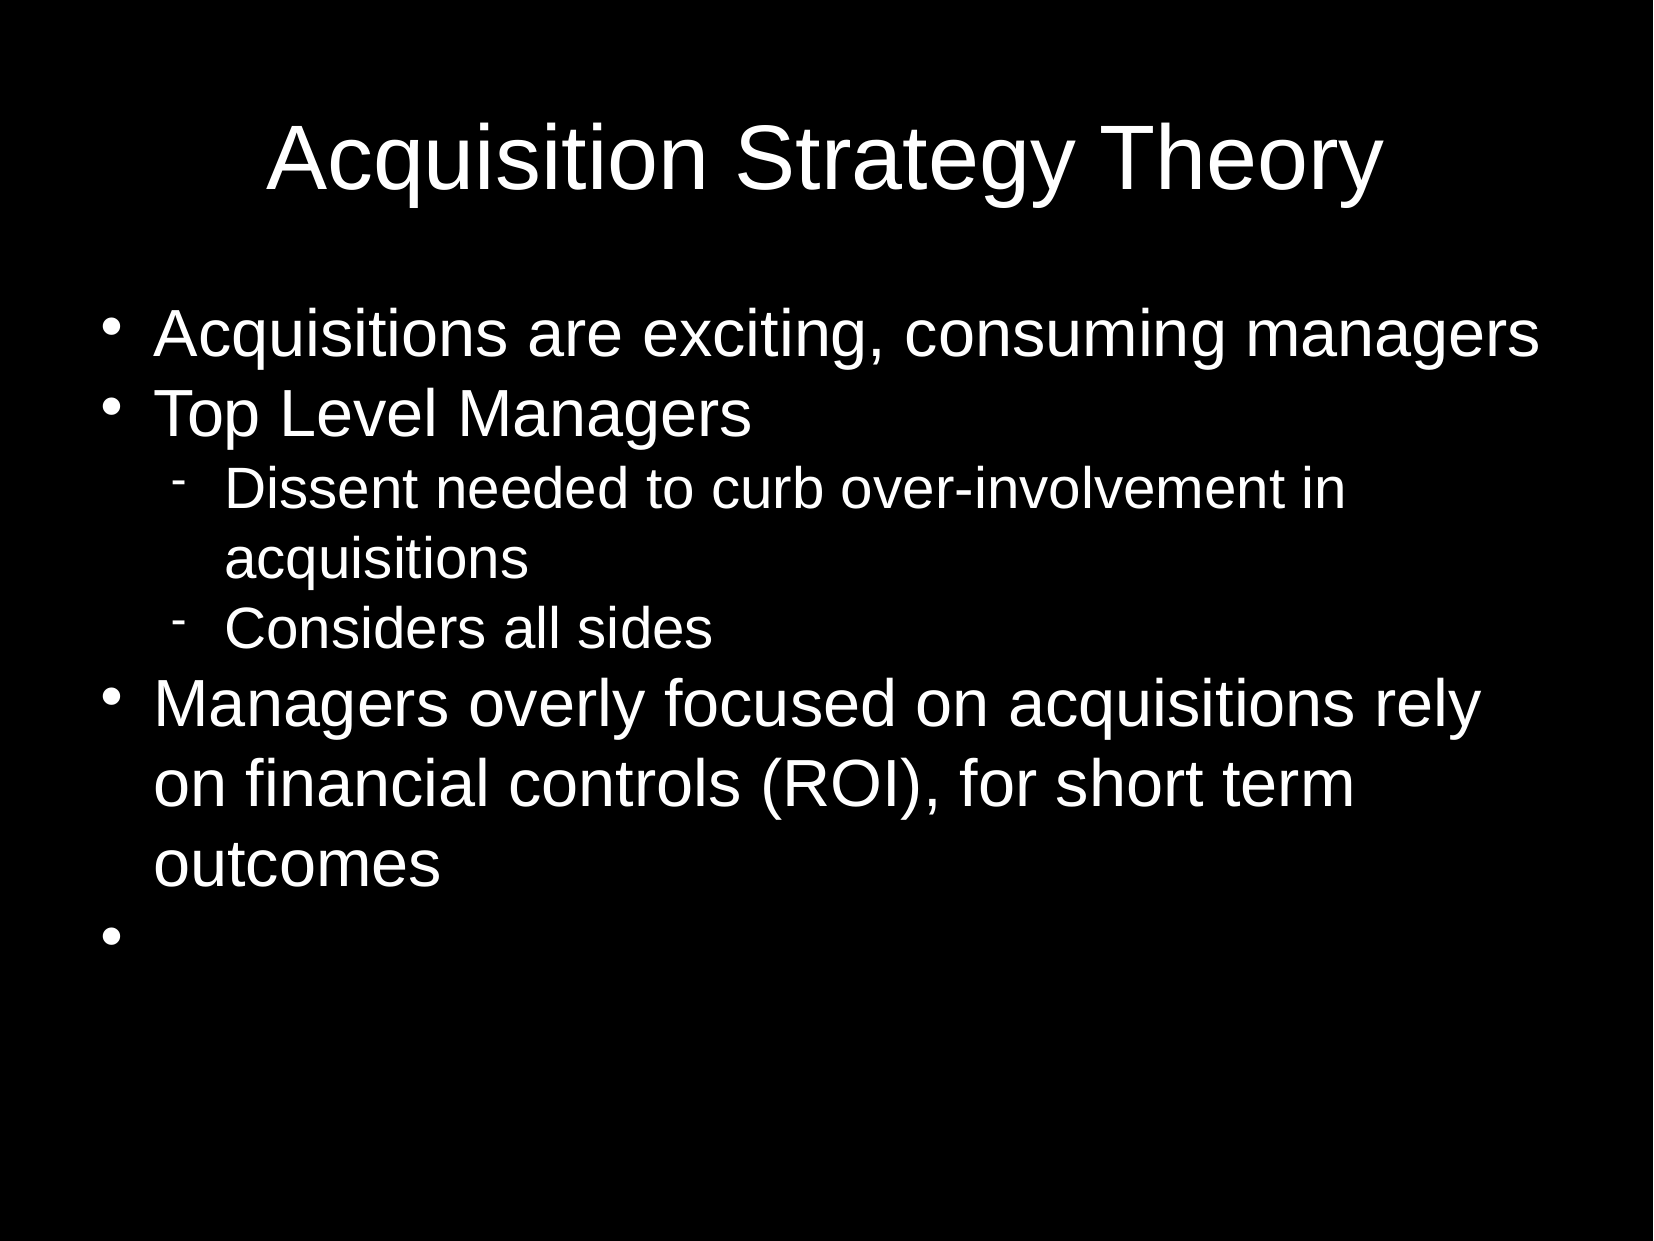

Acquisition Strategy Theory
Acquisitions are exciting, consuming managers
Top Level Managers
Dissent needed to curb over-involvement in acquisitions
Considers all sides
Managers overly focused on acquisitions rely on financial controls (ROI), for short term outcomes